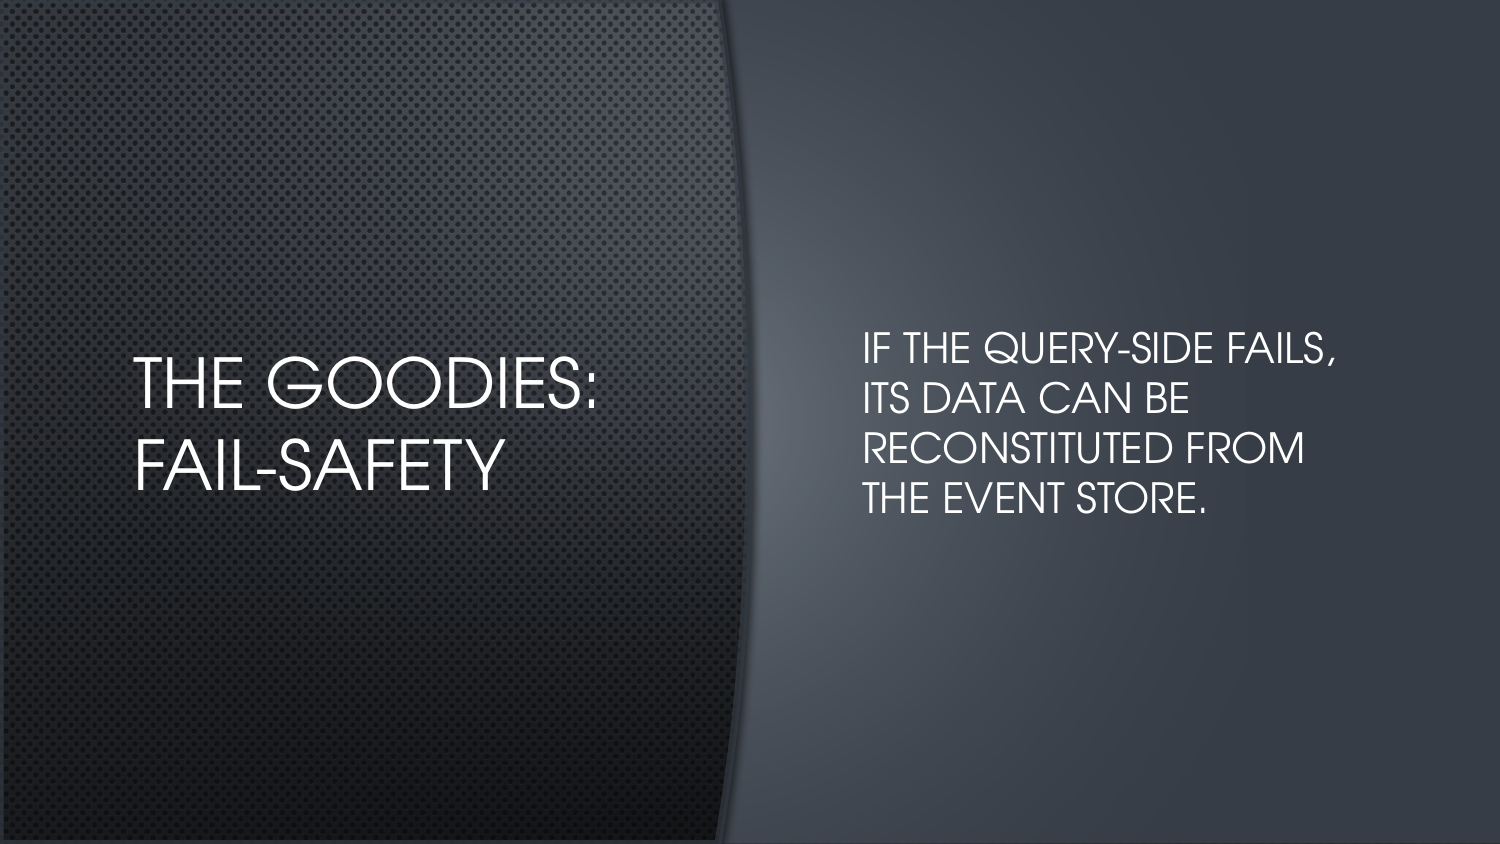

# The goodies: Fail-safety
If the query-side fails, its data can be reconstituted from the event store.